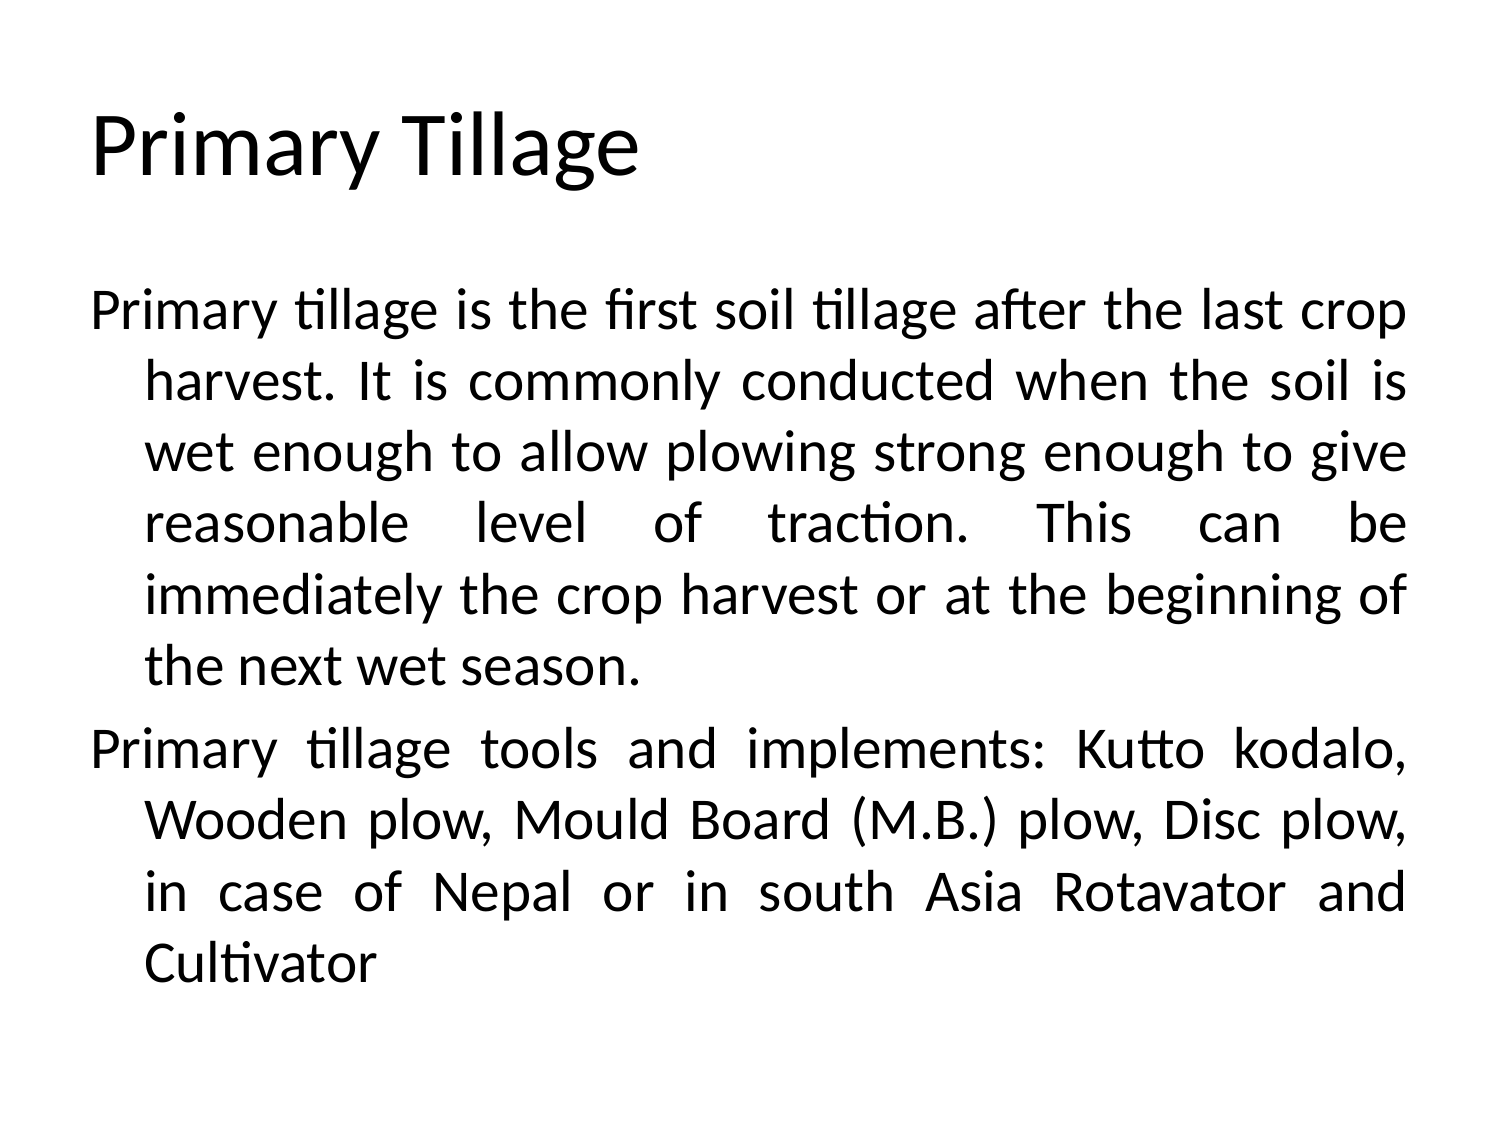

# Primary Tillage
Primary tillage is the first soil tillage after the last crop harvest. It is commonly conducted when the soil is wet enough to allow plowing strong enough to give reasonable level of traction. This can be immediately the crop harvest or at the beginning of the next wet season.
Primary tillage tools and implements: Kutto kodalo, Wooden plow, Mould Board (M.B.) plow, Disc plow, in case of Nepal or in south Asia Rotavator and Cultivator